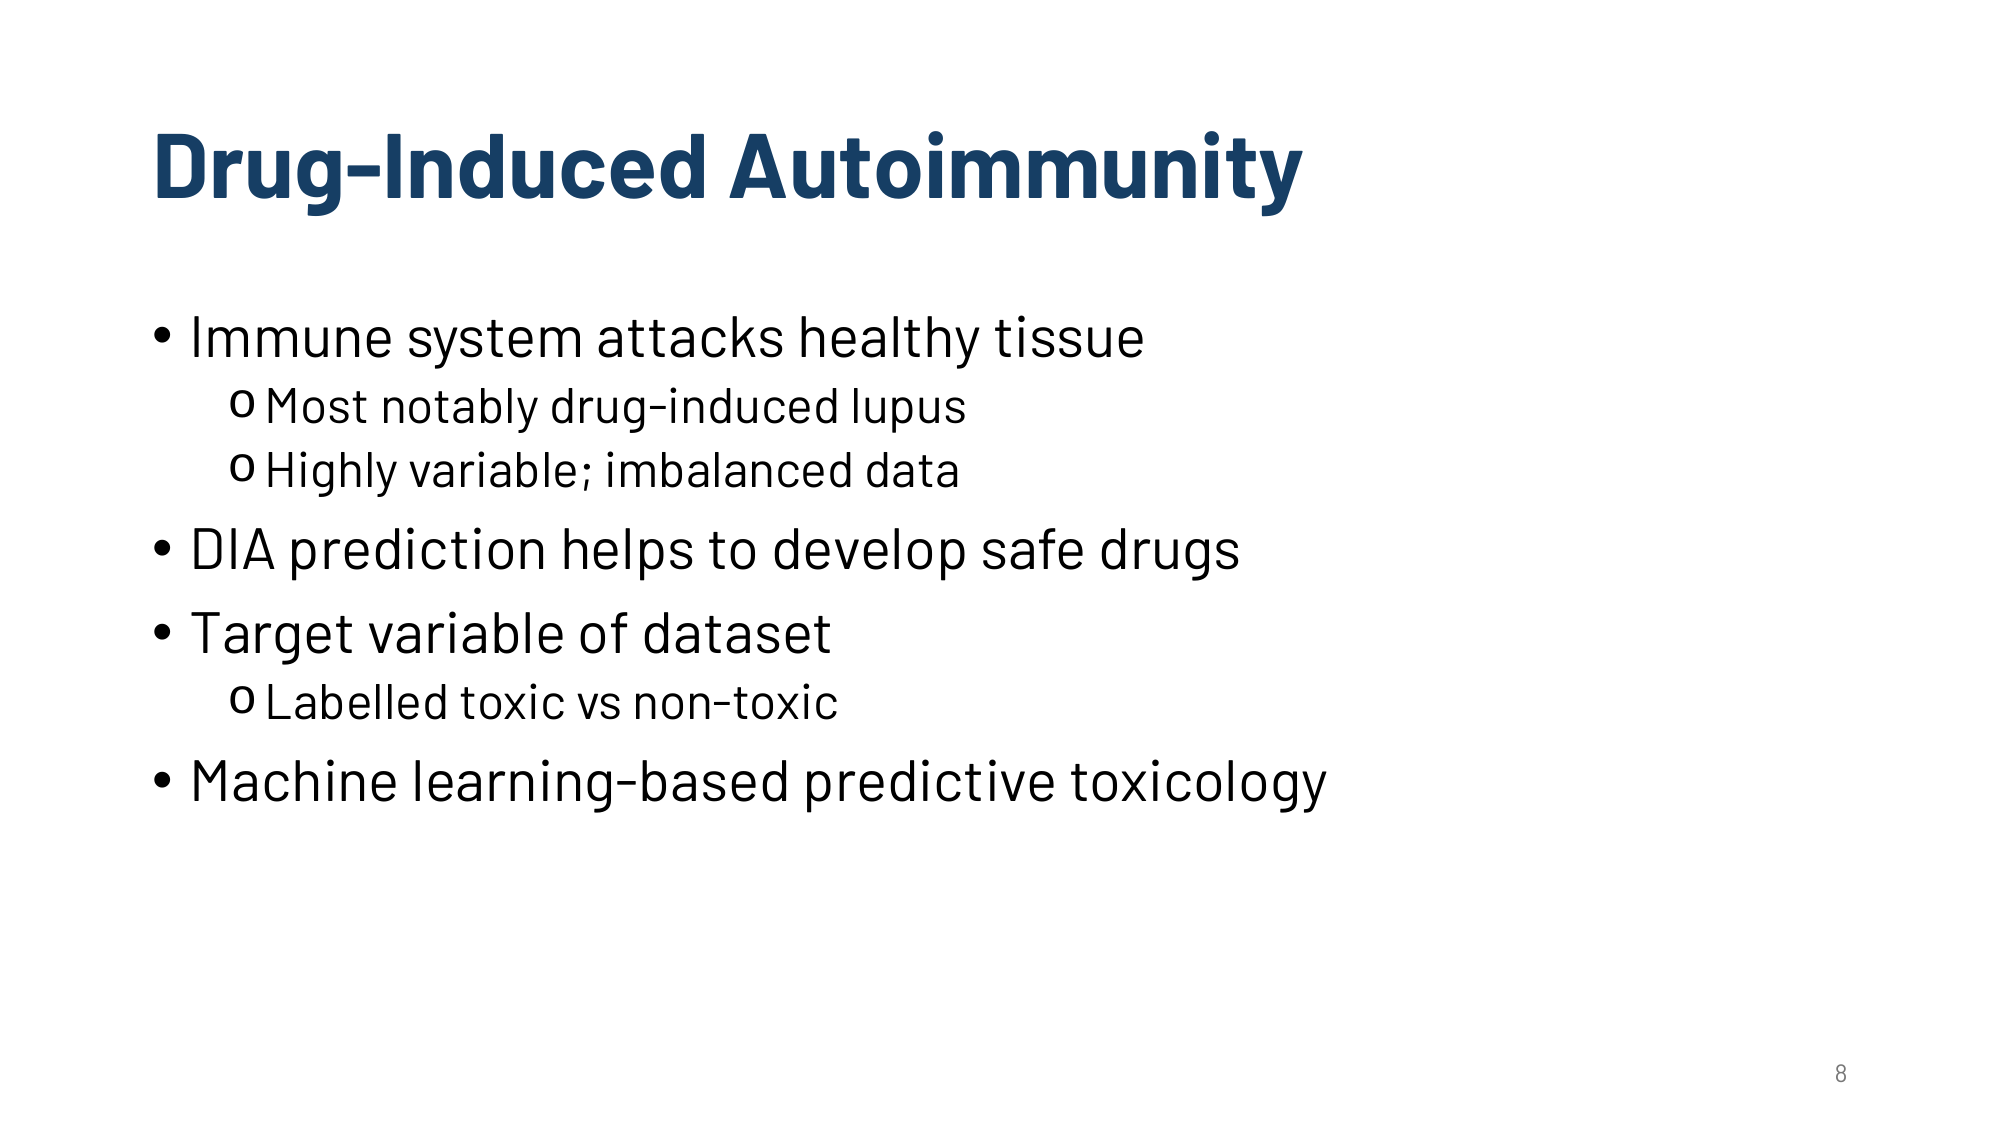

# Drug-Induced Autoimmunity
Immune system attacks healthy tissue
Most notably drug-induced lupus
Highly variable; imbalanced data
DIA prediction helps to develop safe drugs
Target variable of dataset
Labelled toxic vs non-toxic
Machine learning-based predictive toxicology

8